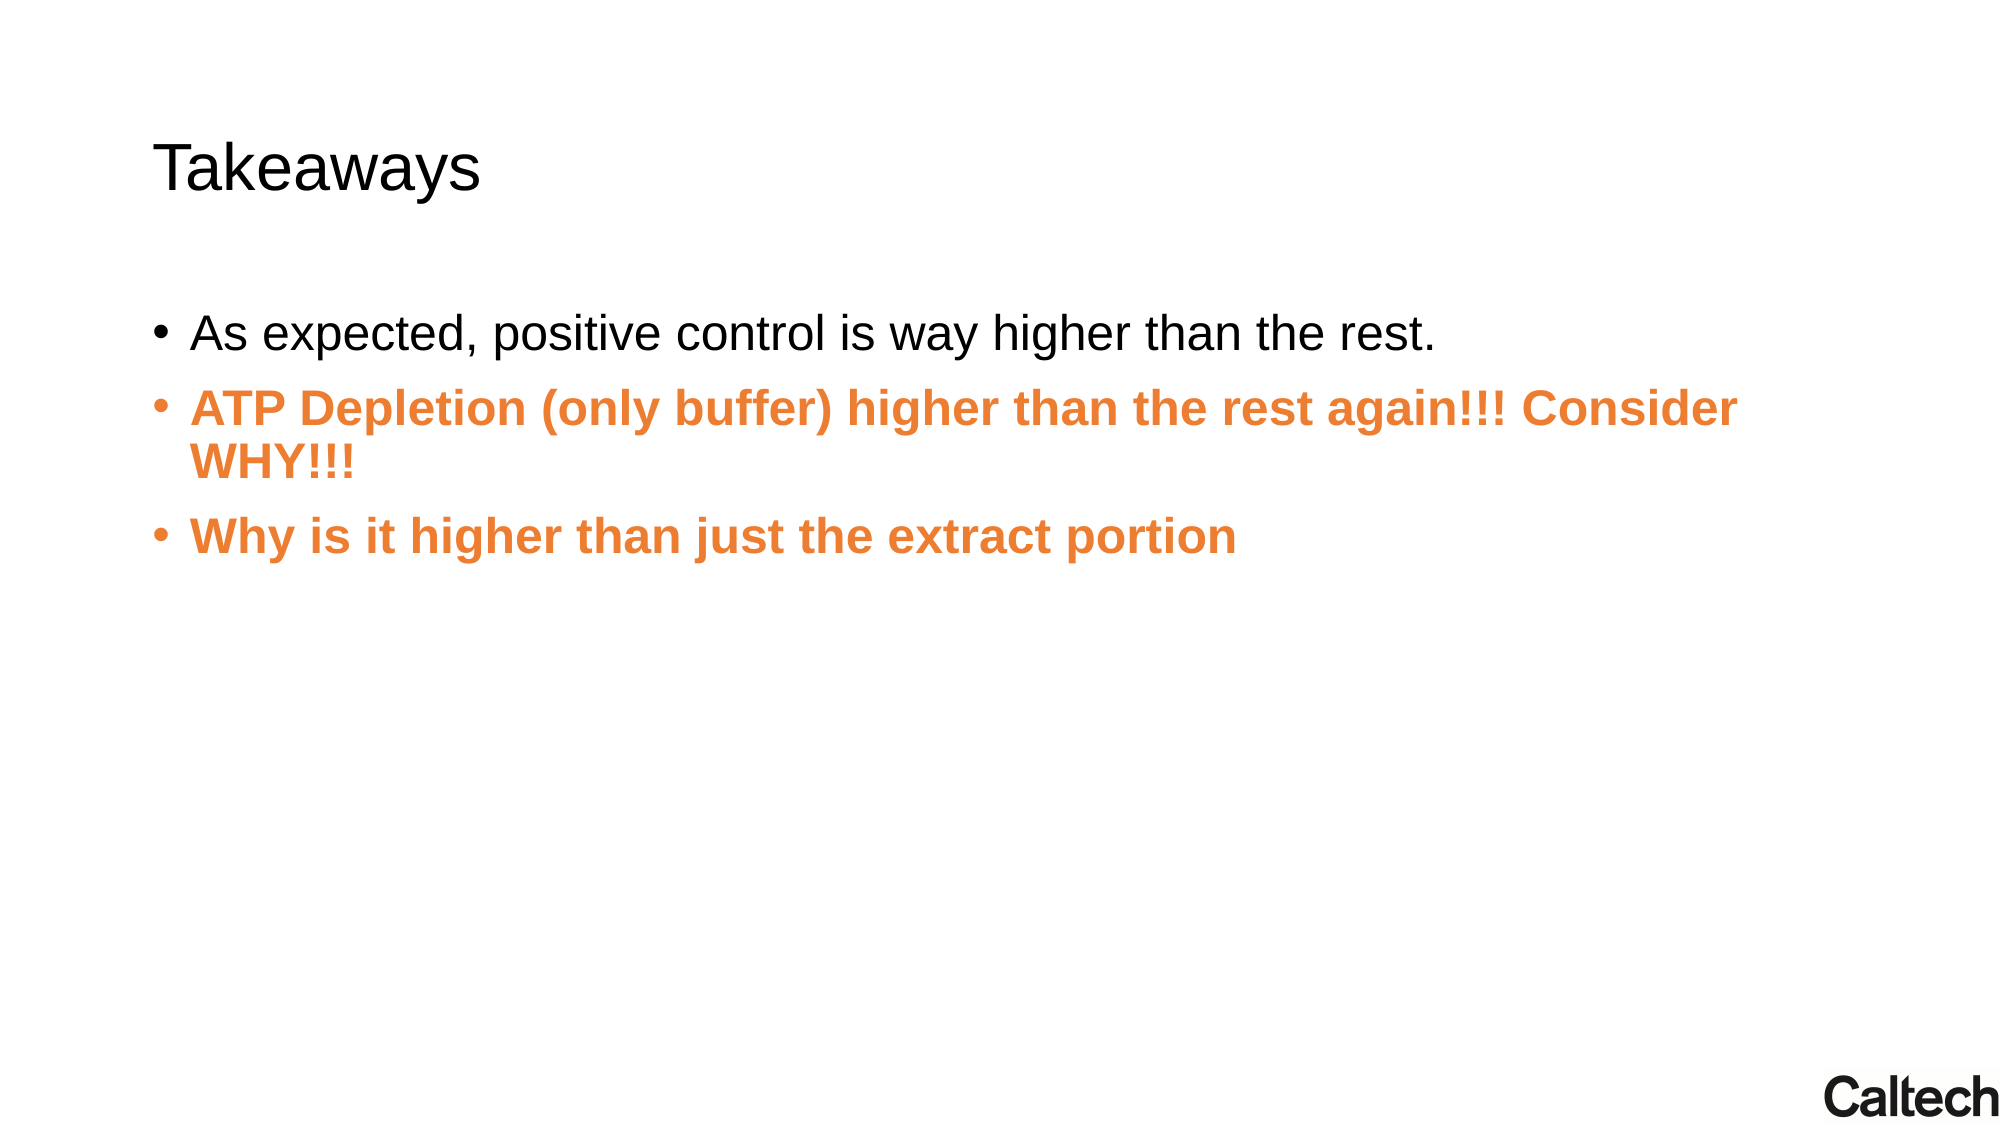

# Takeaways
As expected, positive control is way higher than the rest.
ATP Depletion (only buffer) higher than the rest again!!! Consider WHY!!!
Why is it higher than just the extract portion